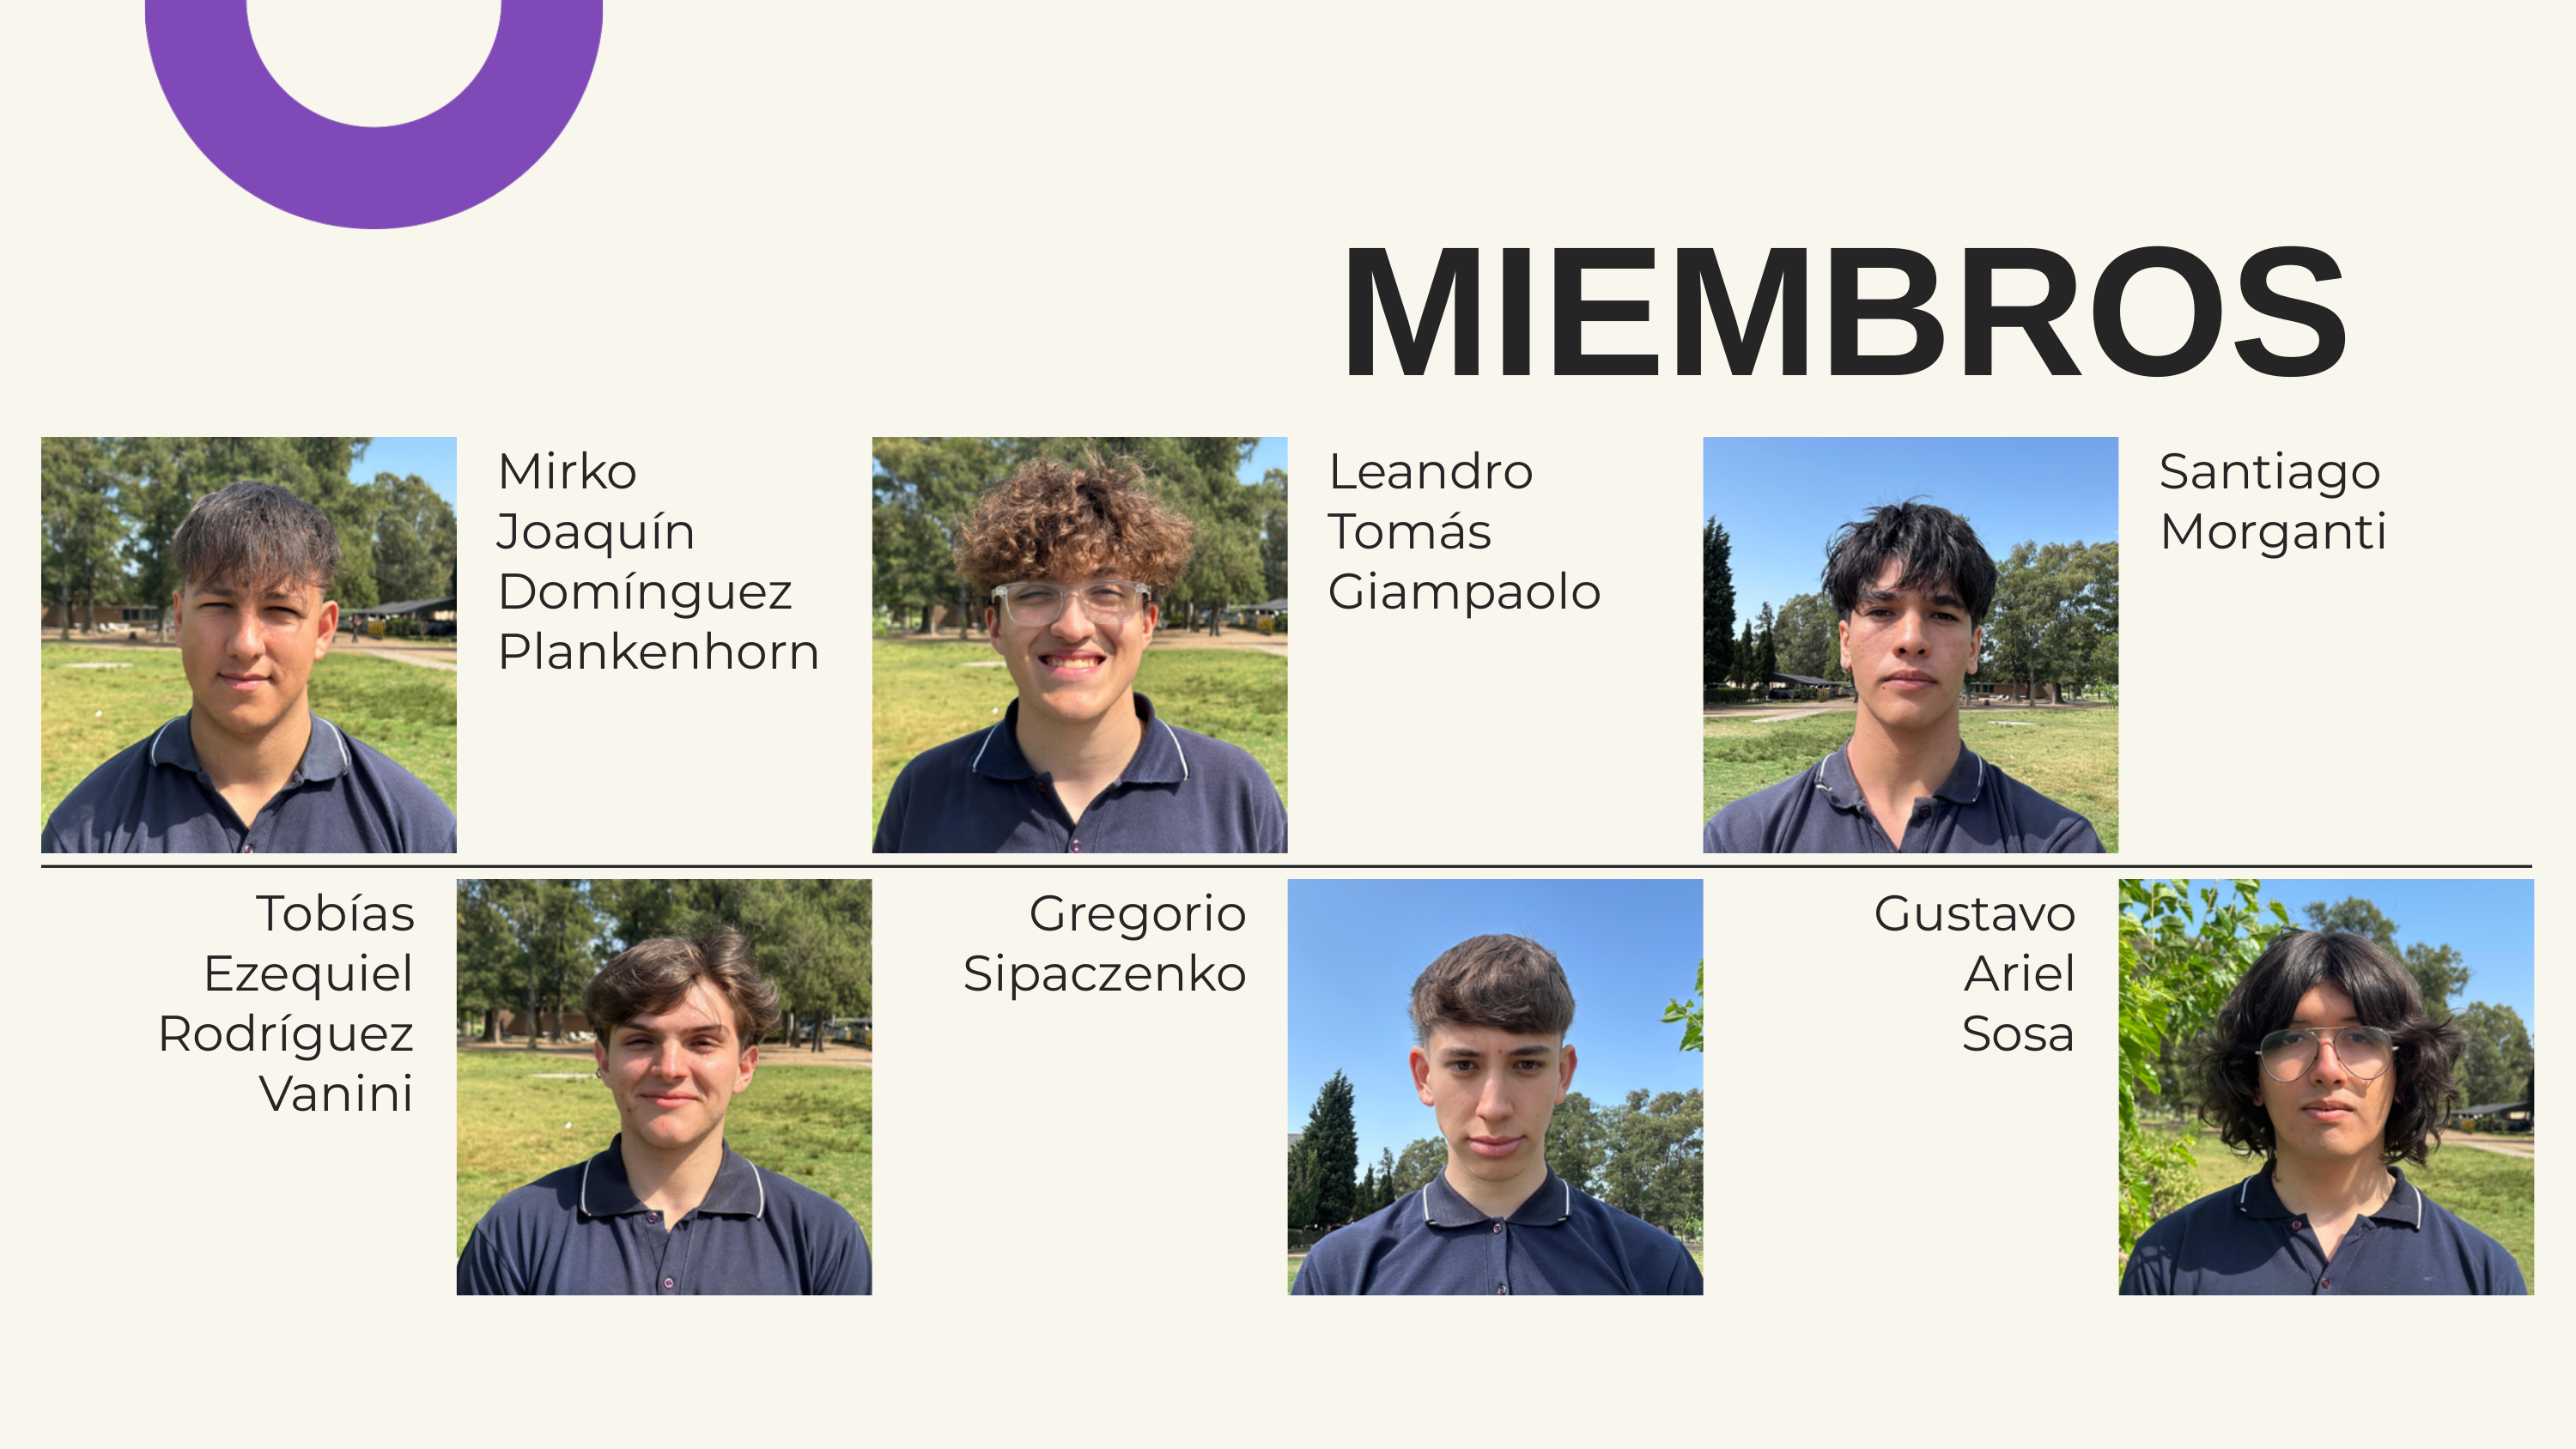

MIEMBROS

Mirko
Joaquín
Domínguez
Plankenhorn
Leandro
Tomás
Giampaolo
Santiago
Morganti

Tobías
Ezequiel
Rodríguez
Vanini
Gustavo
Ariel
Sosa
Gregorio
Sipaczenko